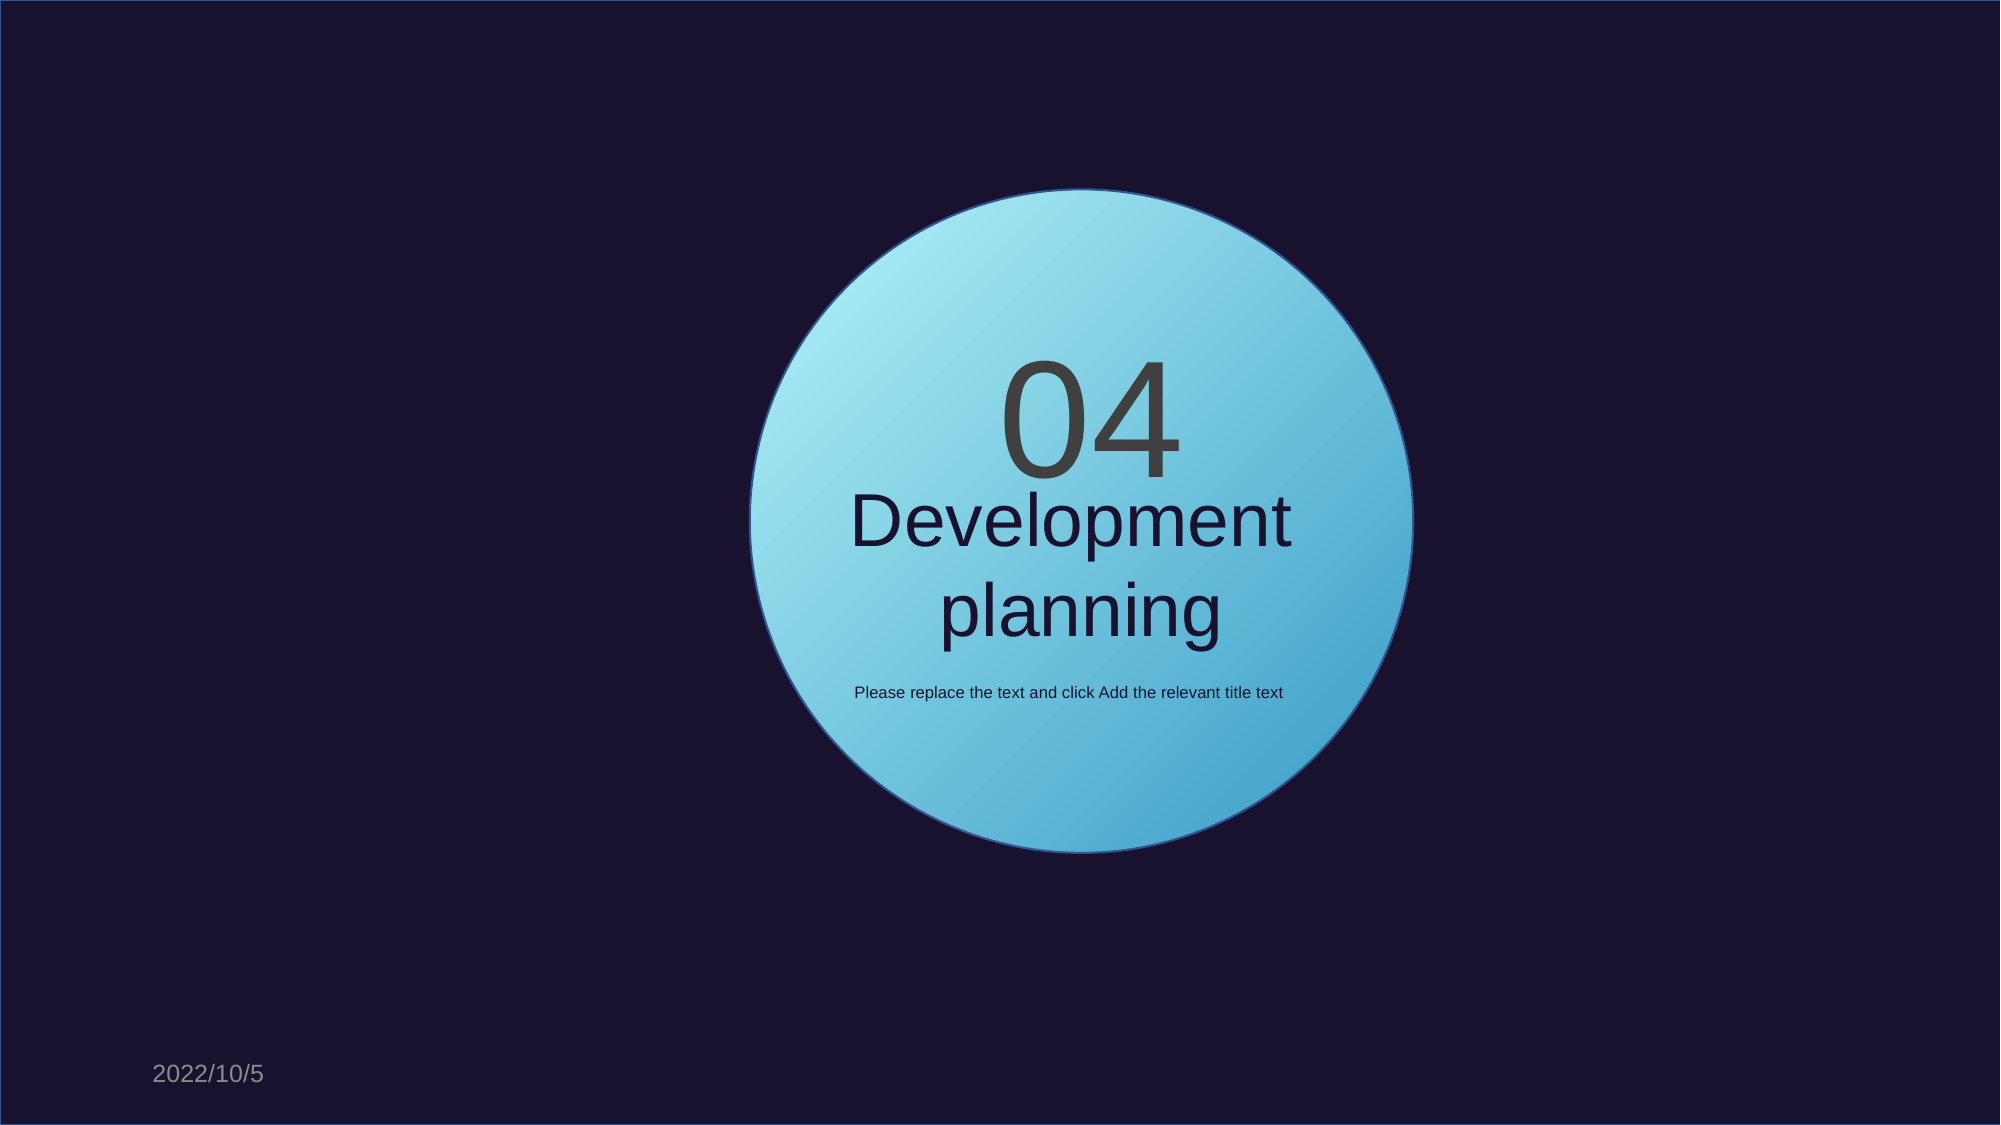

04
Development
planning
Please replace the text and click Add the relevant title text
2022/10/5
26